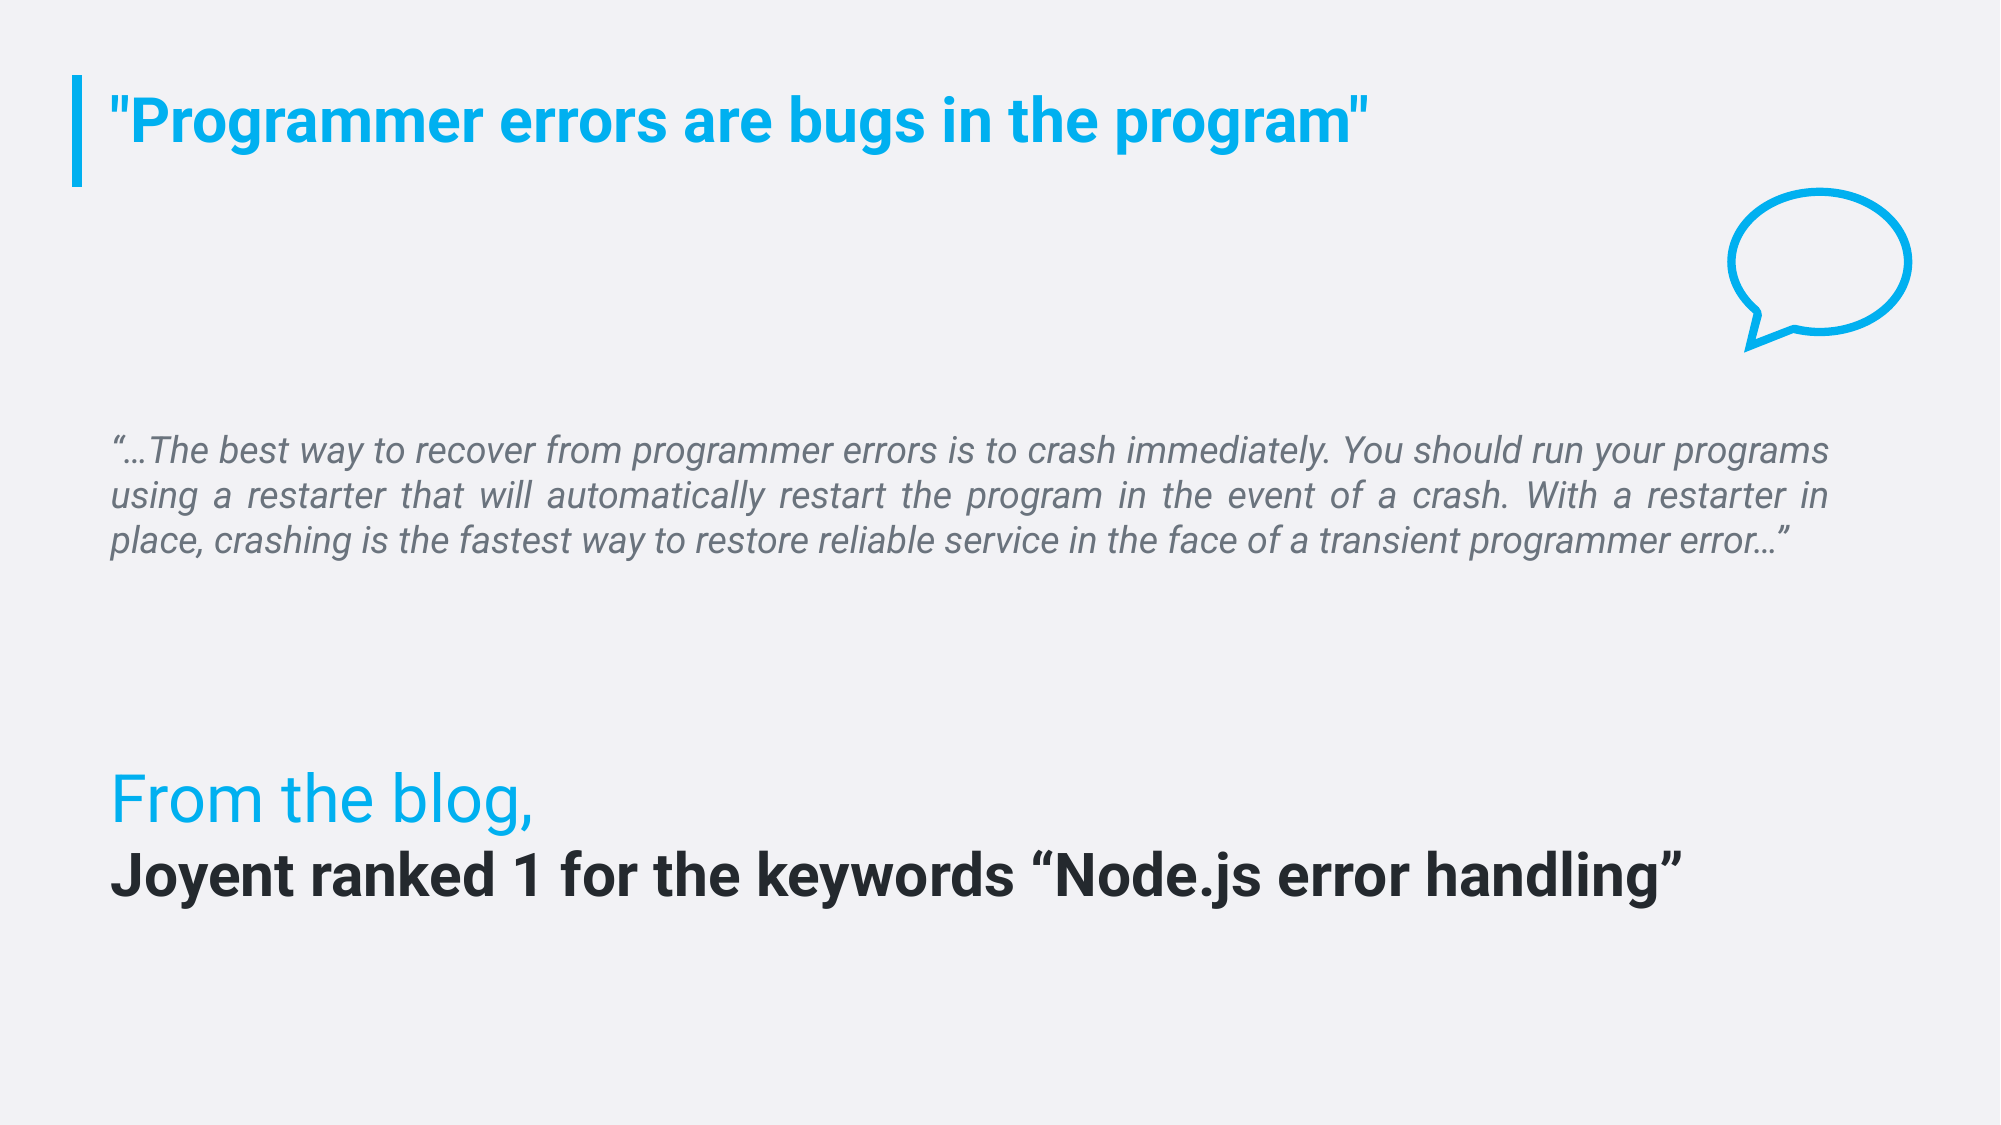

# "Programmer errors are bugs in the program"

“…The best way to recover from programmer errors is to crash immediately. You should run your programs using a restarter that will automatically restart the program in the event of a crash. With a restarter in place, crashing is the fastest way to restore reliable service in the face of a transient programmer error…”
From the blog,
Joyent ranked 1 for the keywords “Node.js error handling”